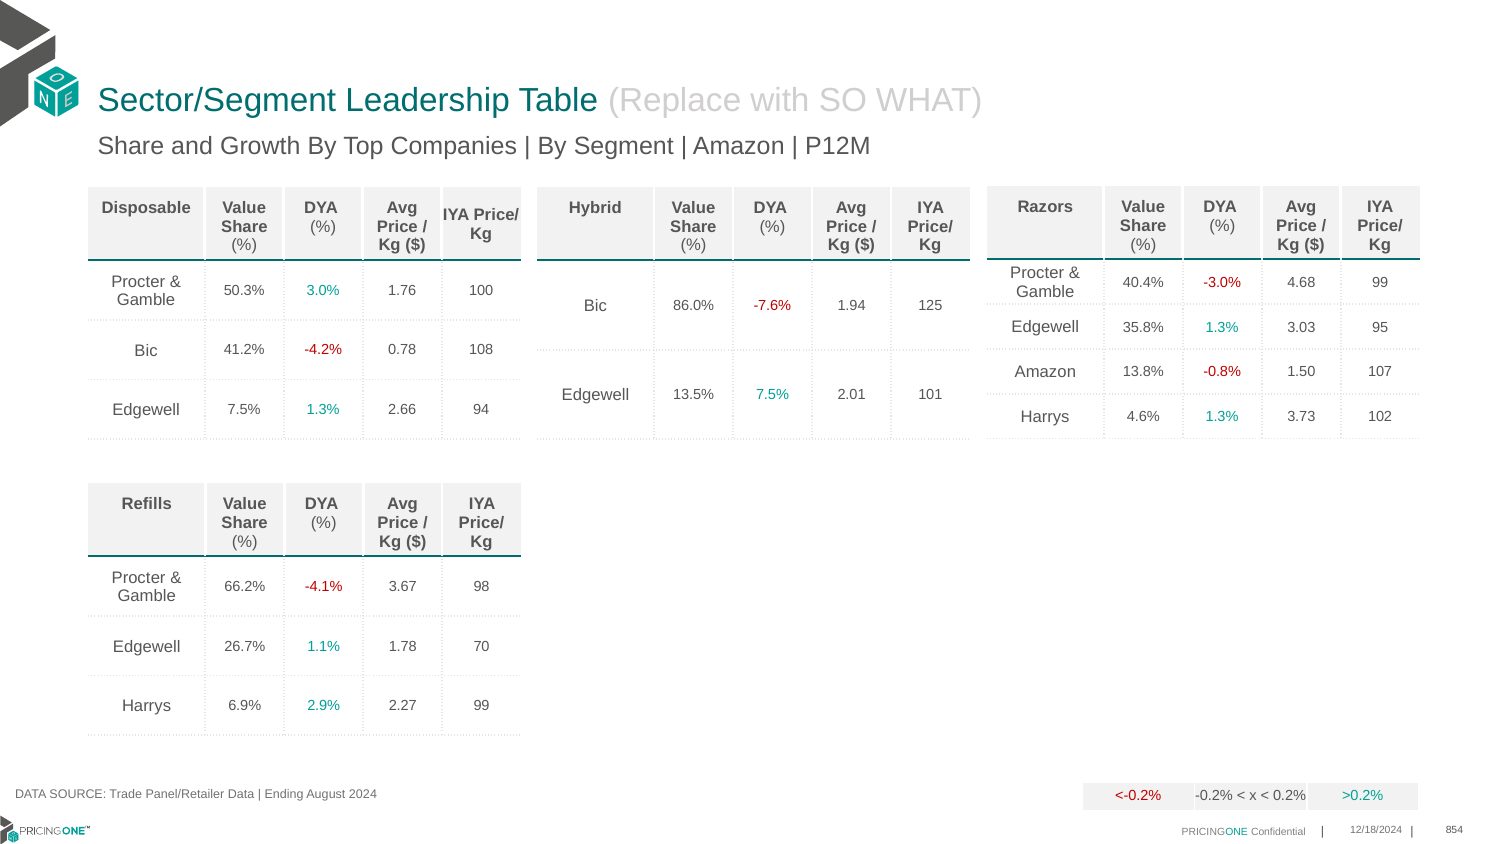

# Sector/Segment Leadership Table (Replace with SO WHAT)
Share and Growth By Top Companies | By Segment | Amazon | P12M
| Razors | Value Share (%) | DYA (%) | Avg Price /Kg ($) | IYA Price/Kg |
| --- | --- | --- | --- | --- |
| Procter & Gamble | 40.4% | -3.0% | 4.68 | 99 |
| Edgewell | 35.8% | 1.3% | 3.03 | 95 |
| Amazon | 13.8% | -0.8% | 1.50 | 107 |
| Harrys | 4.6% | 1.3% | 3.73 | 102 |
| Disposable | Value Share (%) | DYA (%) | Avg Price /Kg ($) | IYA Price/ Kg |
| --- | --- | --- | --- | --- |
| Procter & Gamble | 50.3% | 3.0% | 1.76 | 100 |
| Bic | 41.2% | -4.2% | 0.78 | 108 |
| Edgewell | 7.5% | 1.3% | 2.66 | 94 |
| Hybrid | Value Share (%) | DYA (%) | Avg Price /Kg ($) | IYA Price/Kg |
| --- | --- | --- | --- | --- |
| Bic | 86.0% | -7.6% | 1.94 | 125 |
| Edgewell | 13.5% | 7.5% | 2.01 | 101 |
| Refills | Value Share (%) | DYA (%) | Avg Price /Kg ($) | IYA Price/Kg |
| --- | --- | --- | --- | --- |
| Procter & Gamble | 66.2% | -4.1% | 3.67 | 98 |
| Edgewell | 26.7% | 1.1% | 1.78 | 70 |
| Harrys | 6.9% | 2.9% | 2.27 | 99 |
DATA SOURCE: Trade Panel/Retailer Data | Ending August 2024
| <-0.2% | -0.2% < x < 0.2% | >0.2% |
| --- | --- | --- |

12/18/2024
854